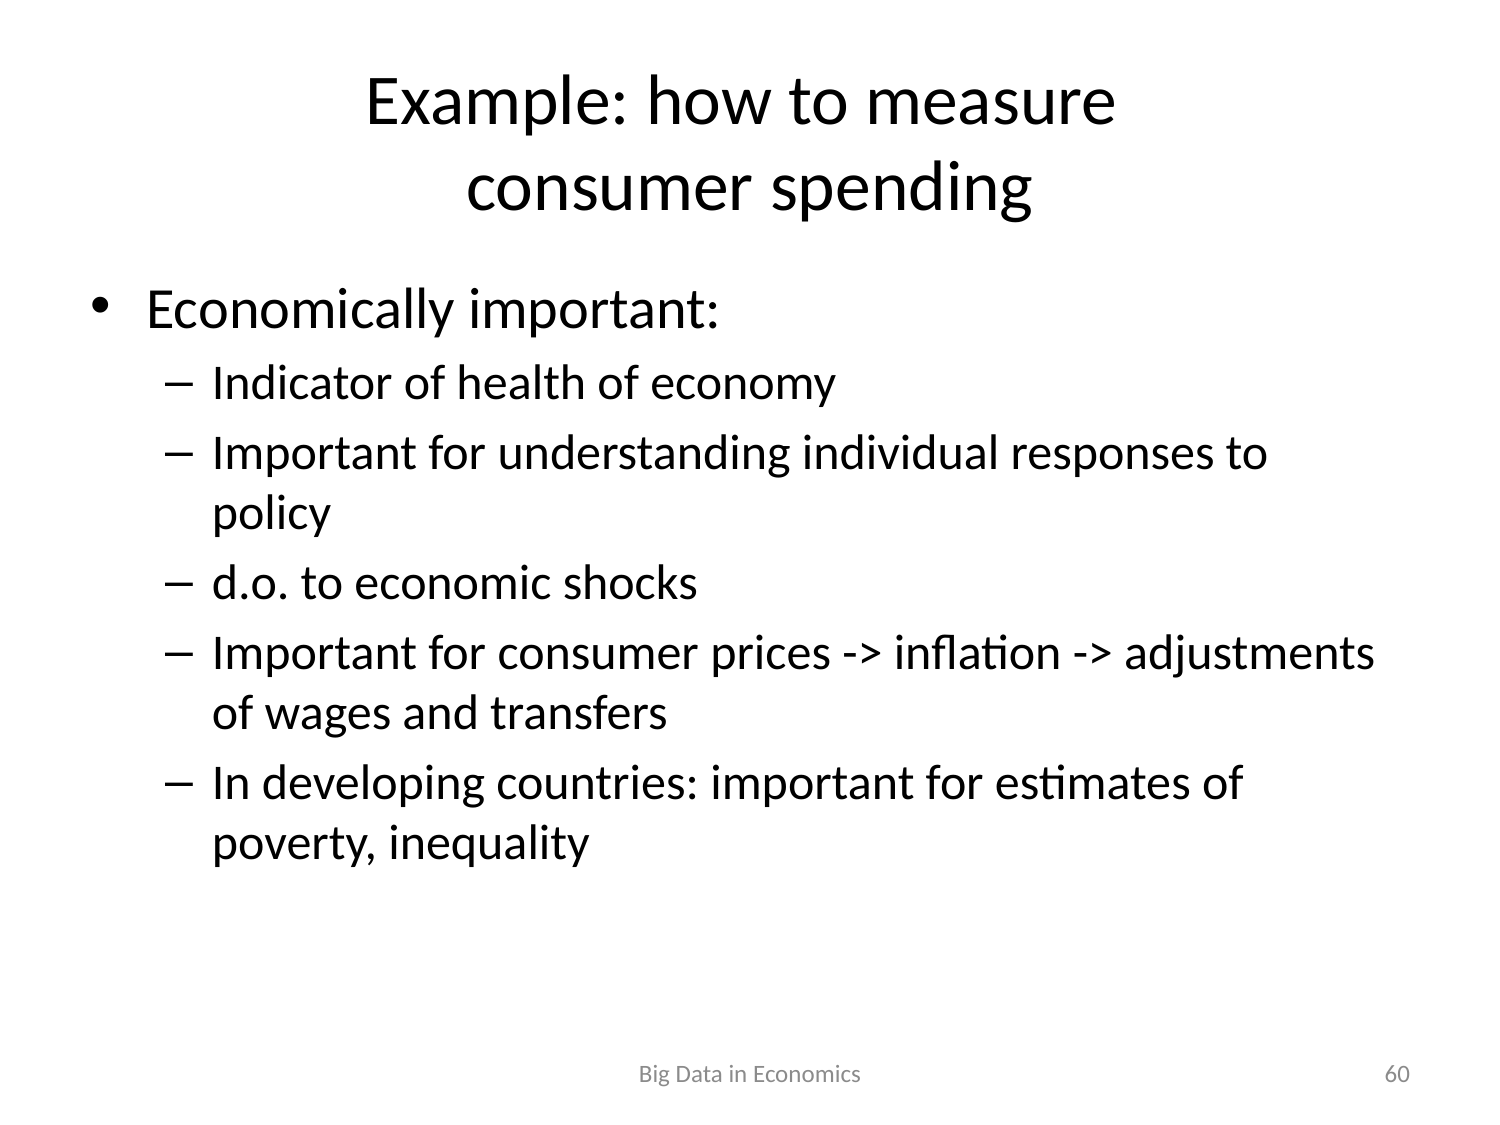

# Example: how to measure consumer spending
Economically important:
Indicator of health of economy
Important for understanding individual responses to policy
d.o. to economic shocks
Important for consumer prices -> inflation -> adjustments of wages and transfers
In developing countries: important for estimates of poverty, inequality

Big Data in Economics
60